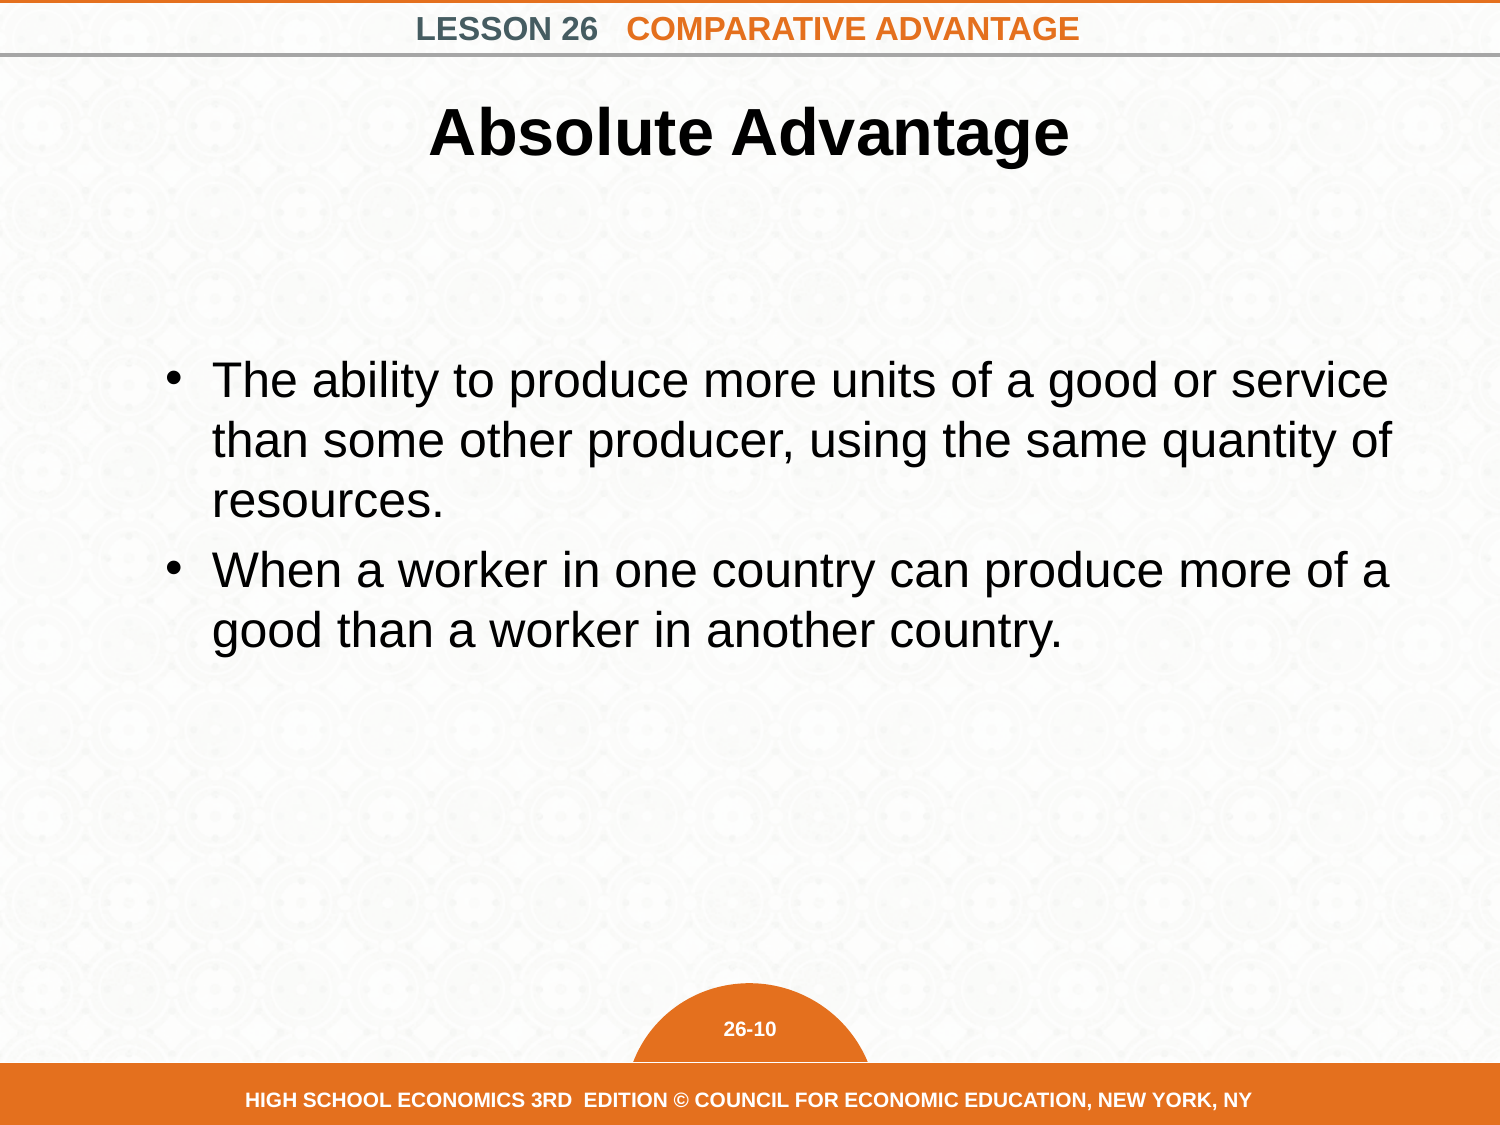

# Absolute Advantage

The ability to produce more units of a good or service than some other producer, using the same quantity of resources.
When a worker in one country can produce more of a good than a worker in another country.